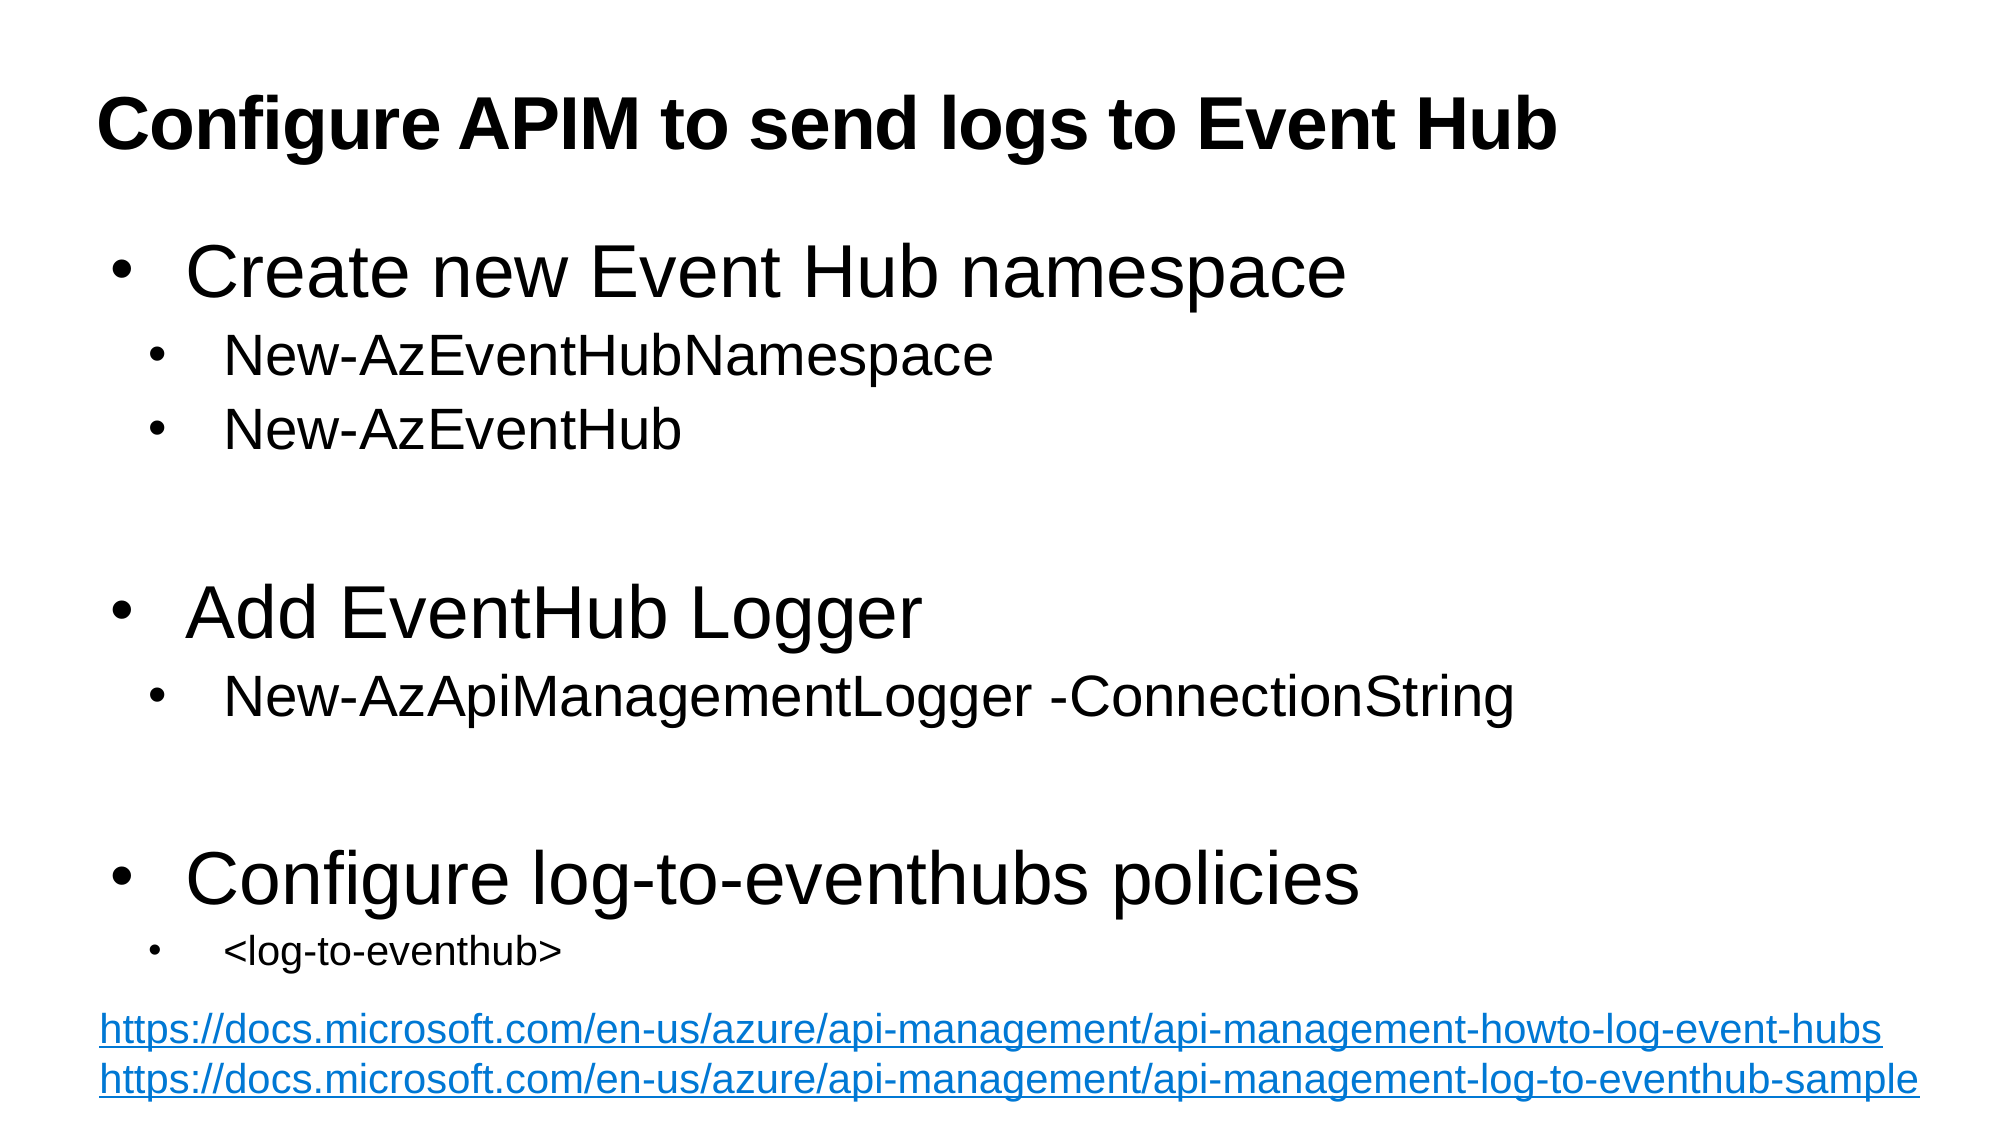

# Configure APIM to send logs to Event Hub
Create new Event Hub namespace
New-AzEventHubNamespace
New-AzEventHub

Add EventHub Logger
New-AzApiManagementLogger -ConnectionString

Configure log-to-eventhubs policies
<log-to-eventhub>
https://docs.microsoft.com/en-us/azure/api-management/api-management-howto-log-event-hubs
https://docs.microsoft.com/en-us/azure/api-management/api-management-log-to-eventhub-sample